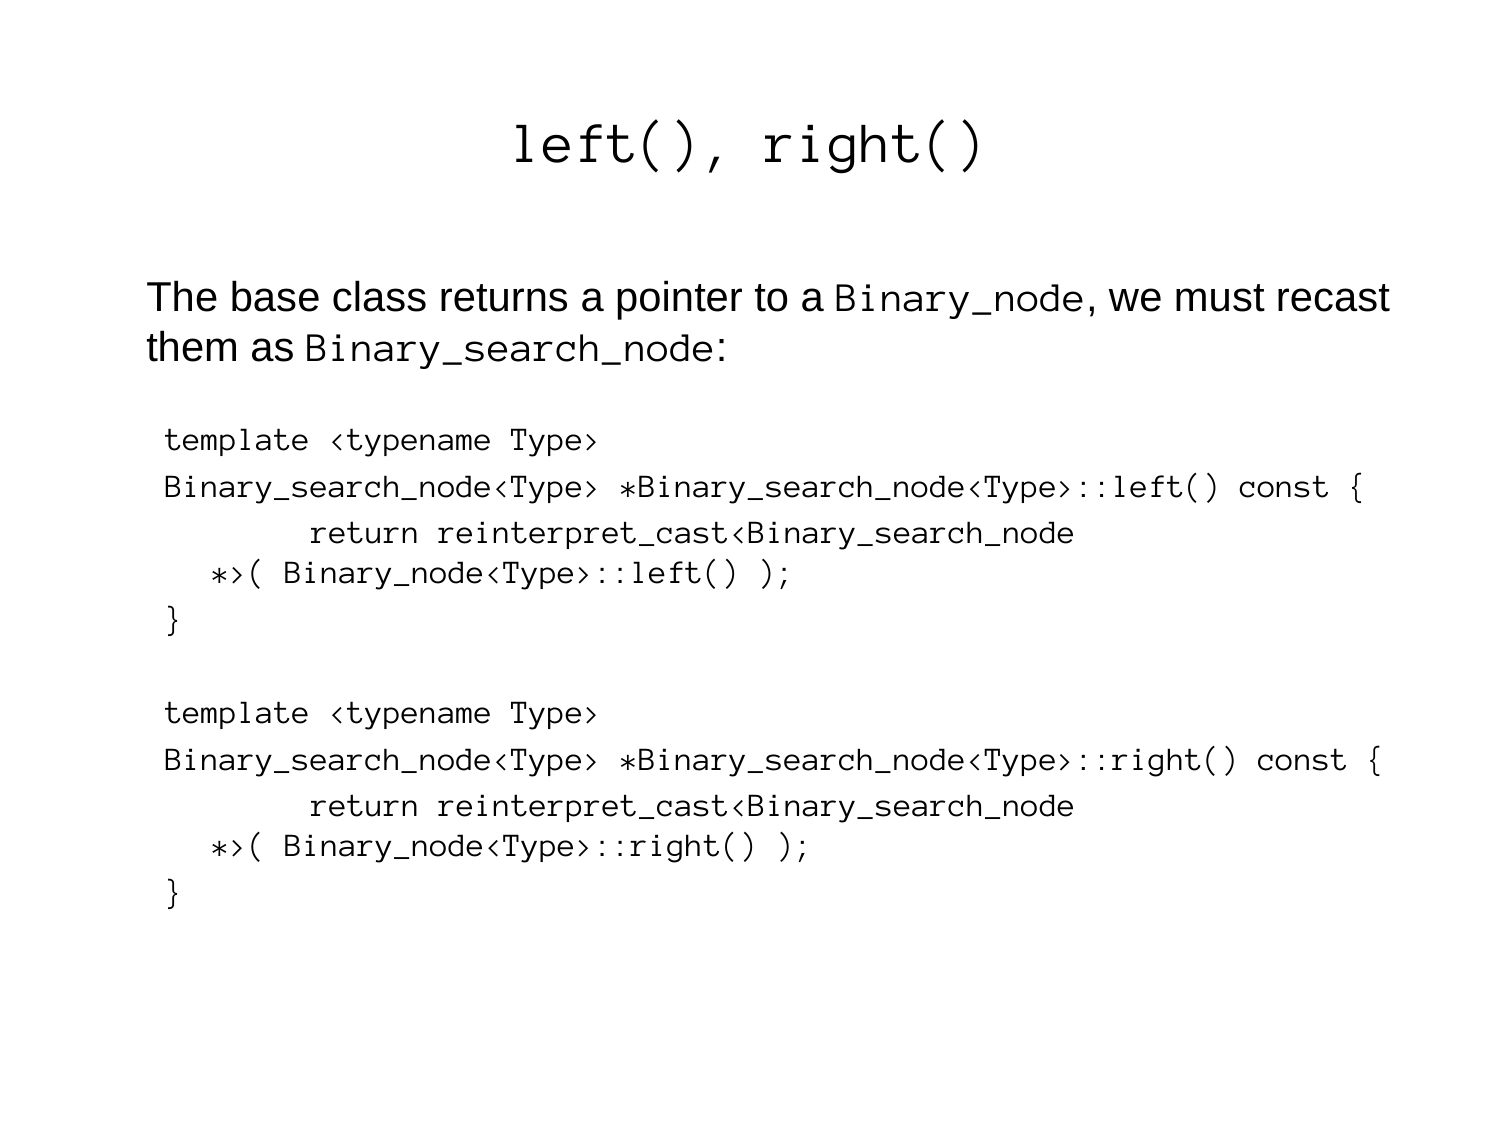

# left(), right()
	The base class returns a pointer to a Binary_node, we must recast them as Binary_search_node:

template <typename Type>
Binary_search_node<Type> *Binary_search_node<Type>::left() const {
        return reinterpret_cast<Binary_search_node *>( Binary_node<Type>::left() );
}

template <typename Type>
Binary_search_node<Type> *Binary_search_node<Type>::right() const {
        return reinterpret_cast<Binary_search_node *>( Binary_node<Type>::right() );
}